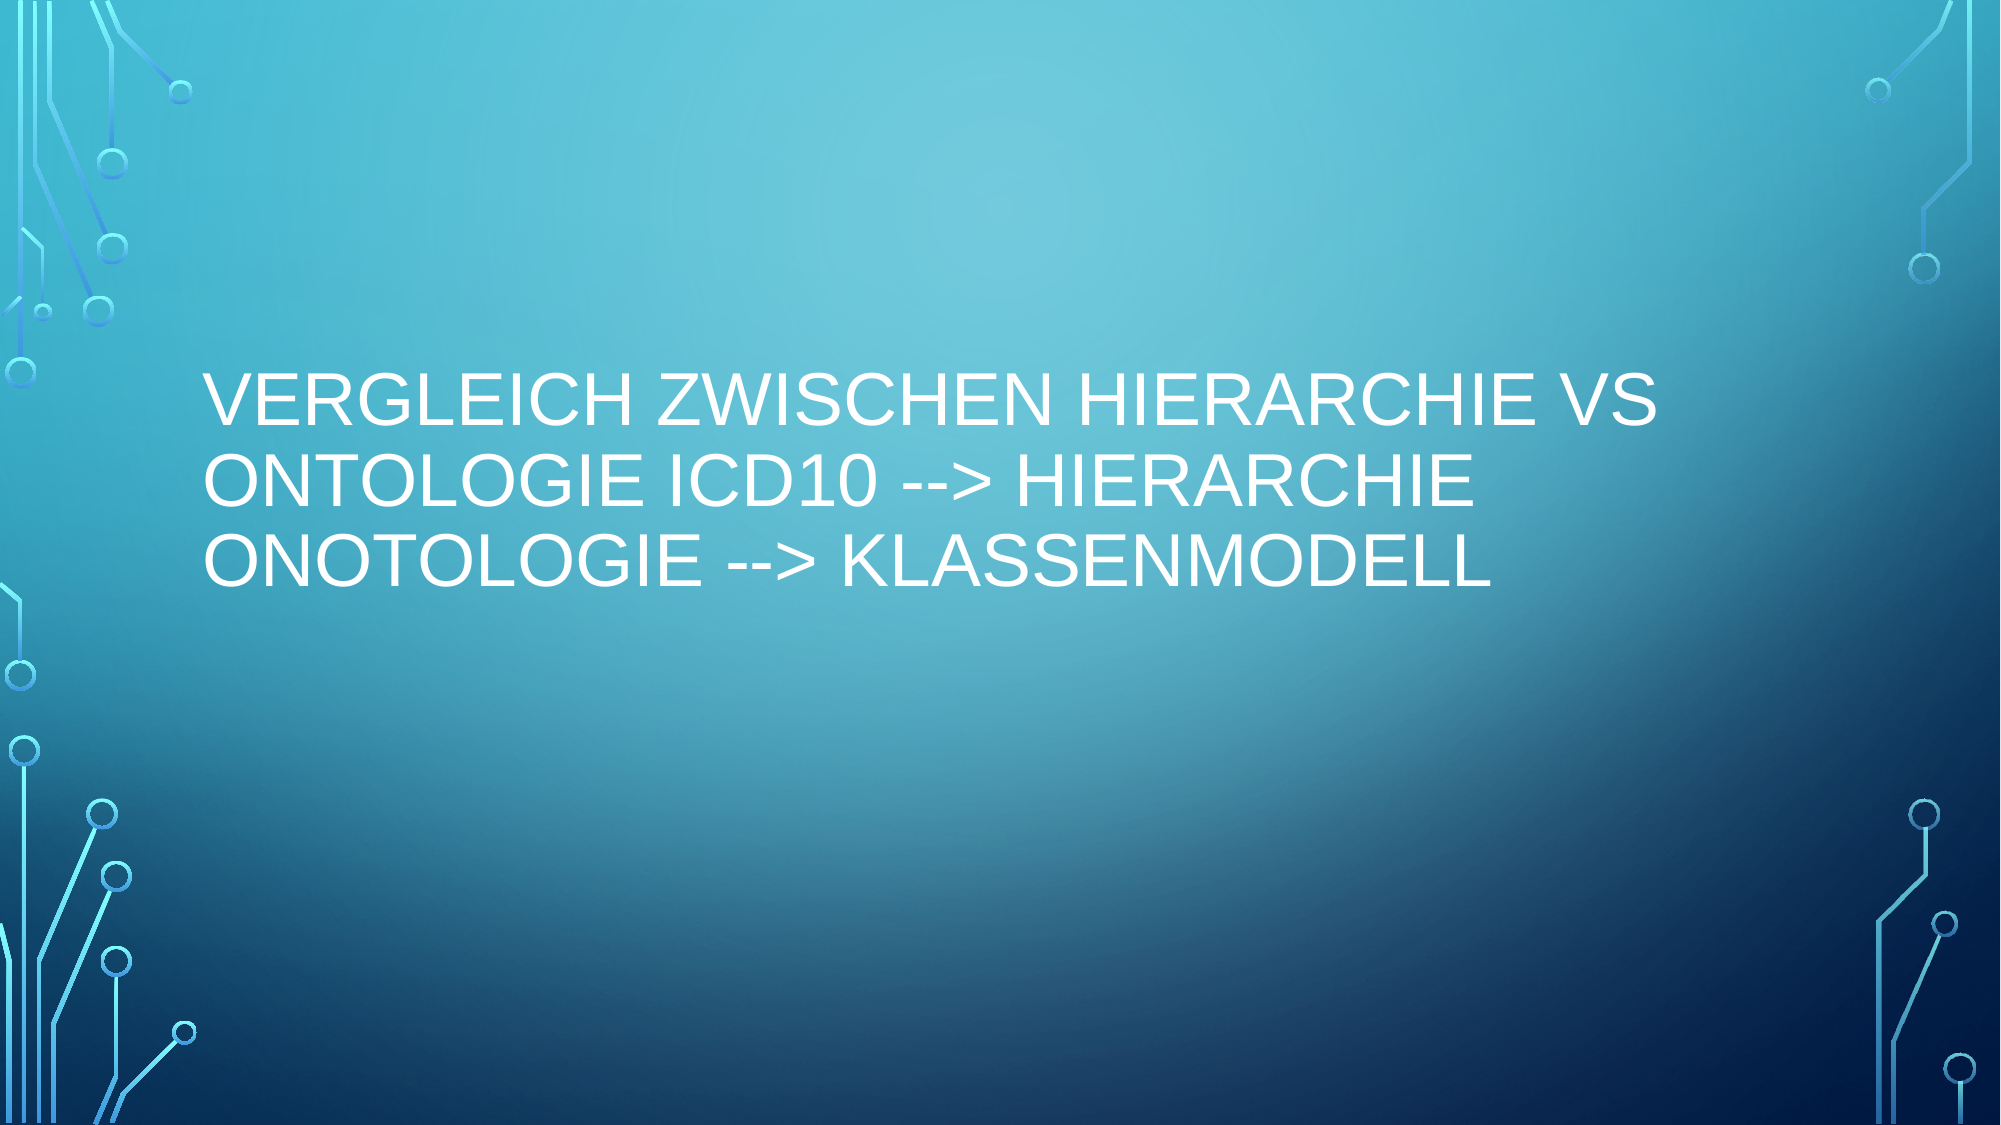

# Vergleich zwischen Hierarchie vs Ontologie ICD10 --> Hierarchie Onotologie --> Klassenmodell